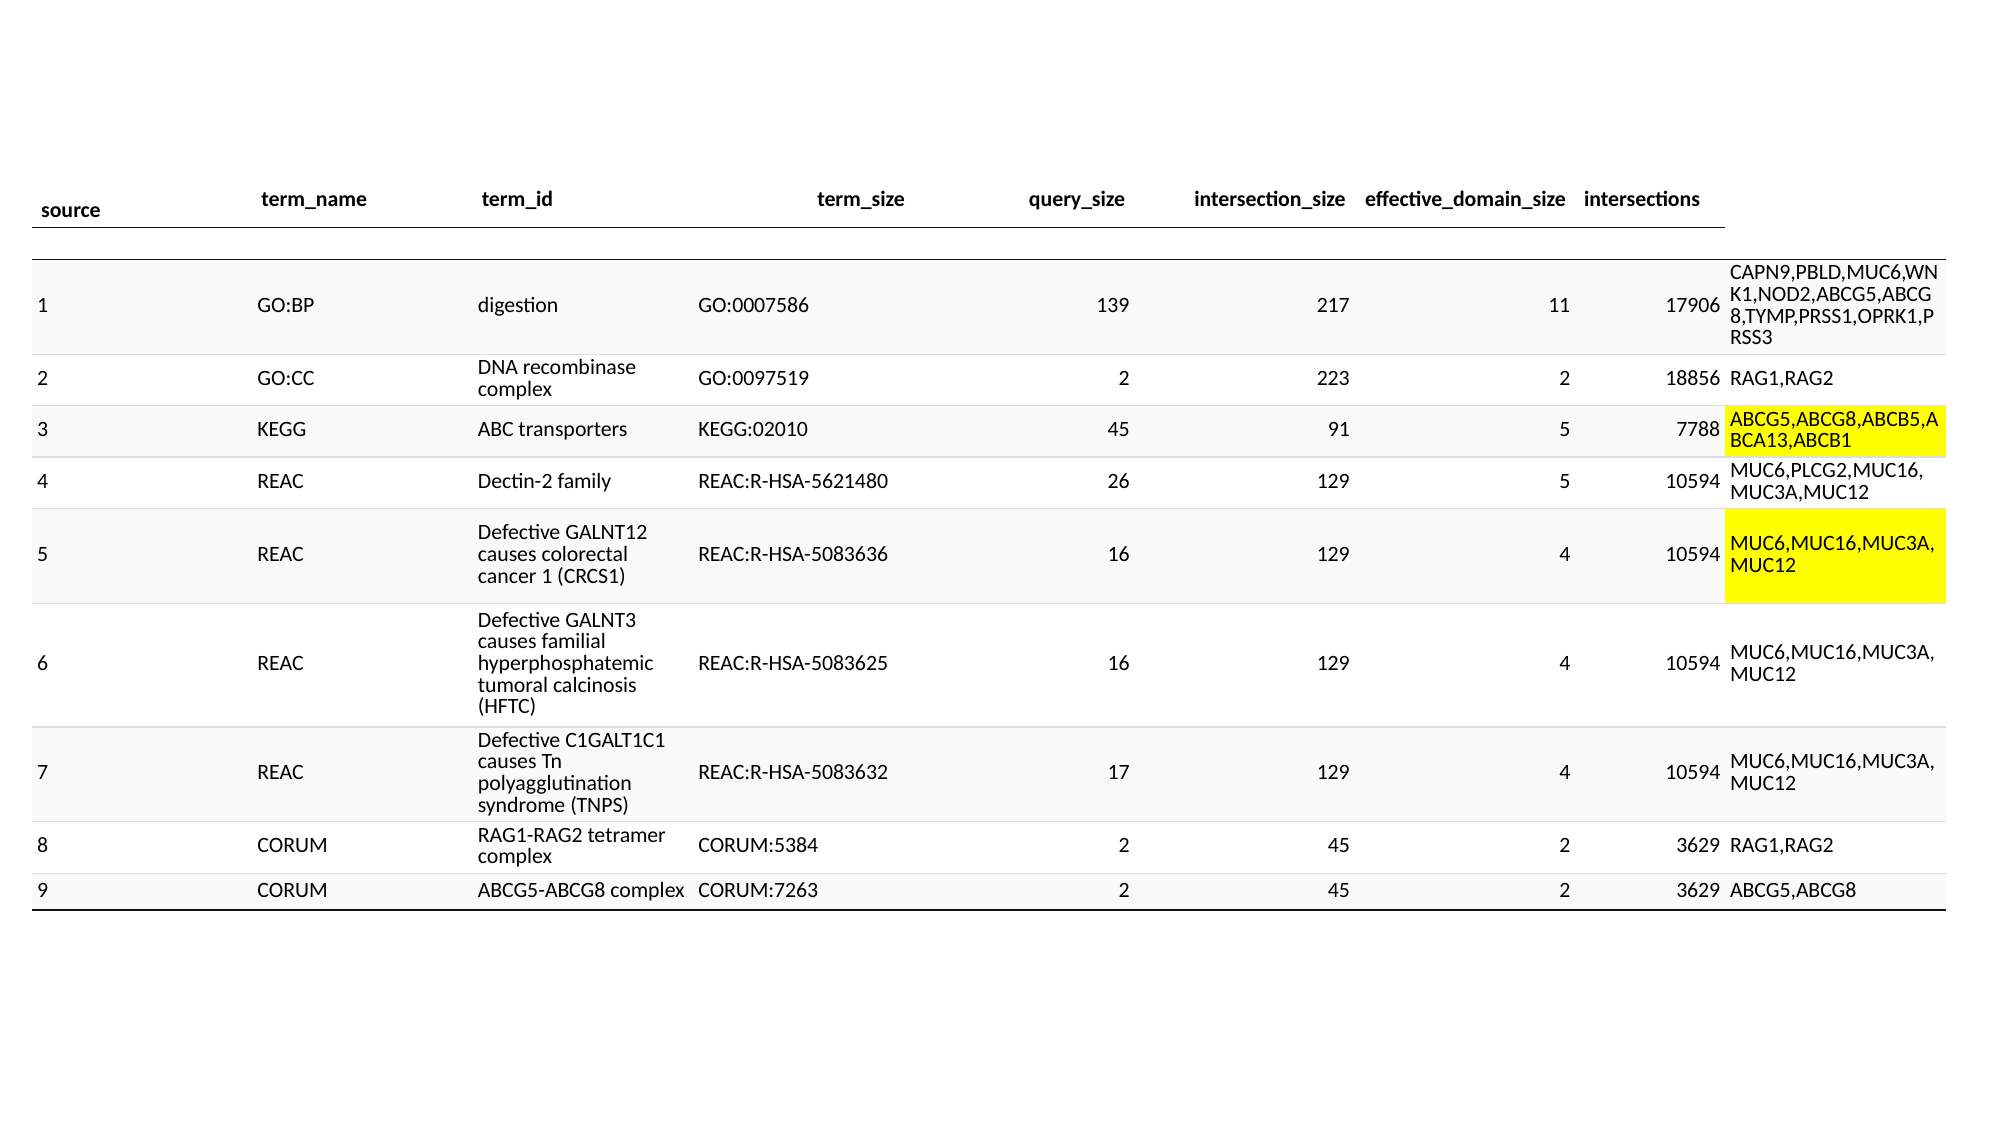

| source | term\_name | term\_id | term\_size | query\_size | intersection\_size | effective\_domain\_size | intersections |  |
| --- | --- | --- | --- | --- | --- | --- | --- | --- |
|  |  |  |  |  |  |  |  |  |
| 1 | GO:BP | digestion | GO:0007586 | 139 | 217 | 11 | 17906 | CAPN9,PBLD,MUC6,WNK1,NOD2,ABCG5,ABCG8,TYMP,PRSS1,OPRK1,PRSS3 |
| 2 | GO:CC | DNA recombinase complex | GO:0097519 | 2 | 223 | 2 | 18856 | RAG1,RAG2 |
| 3 | KEGG | ABC transporters | KEGG:02010 | 45 | 91 | 5 | 7788 | ABCG5,ABCG8,ABCB5,ABCA13,ABCB1 |
| 4 | REAC | Dectin-2 family | REAC:R-HSA-5621480 | 26 | 129 | 5 | 10594 | MUC6,PLCG2,MUC16,MUC3A,MUC12 |
| 5 | REAC | Defective GALNT12 causes colorectal cancer 1 (CRCS1) | REAC:R-HSA-5083636 | 16 | 129 | 4 | 10594 | MUC6,MUC16,MUC3A,MUC12 |
| 6 | REAC | Defective GALNT3 causes familial hyperphosphatemic tumoral calcinosis (HFTC) | REAC:R-HSA-5083625 | 16 | 129 | 4 | 10594 | MUC6,MUC16,MUC3A,MUC12 |
| 7 | REAC | Defective C1GALT1C1 causes Tn polyagglutination syndrome (TNPS) | REAC:R-HSA-5083632 | 17 | 129 | 4 | 10594 | MUC6,MUC16,MUC3A,MUC12 |
| 8 | CORUM | RAG1-RAG2 tetramer complex | CORUM:5384 | 2 | 45 | 2 | 3629 | RAG1,RAG2 |
| 9 | CORUM | ABCG5-ABCG8 complex | CORUM:7263 | 2 | 45 | 2 | 3629 | ABCG5,ABCG8 |